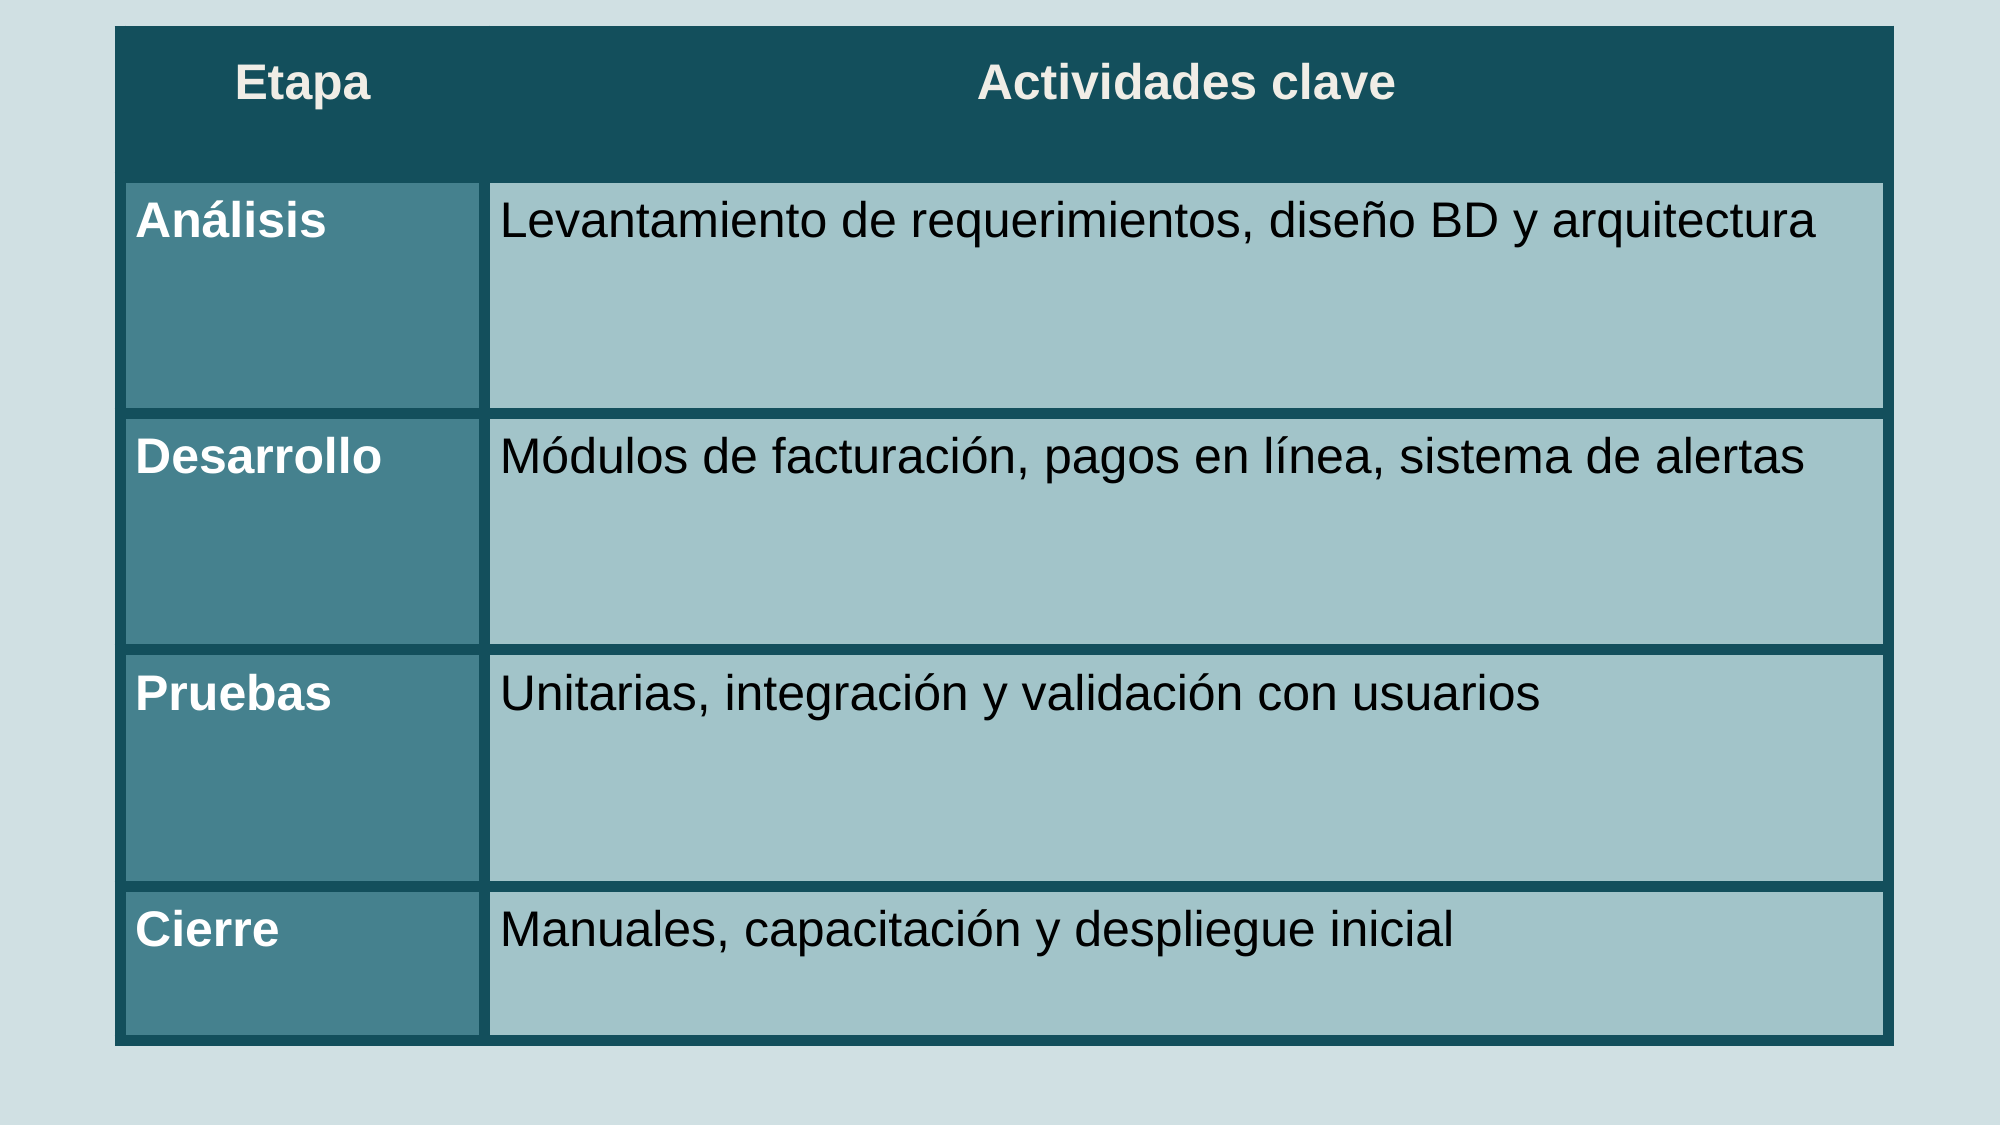

| Etapa | Actividades clave |
| --- | --- |
| Análisis | Levantamiento de requerimientos, diseño BD y arquitectura |
| Desarrollo | Módulos de facturación, pagos en línea, sistema de alertas |
| Pruebas | Unitarias, integración y validación con usuarios |
| Cierre | Manuales, capacitación y despliegue inicial |